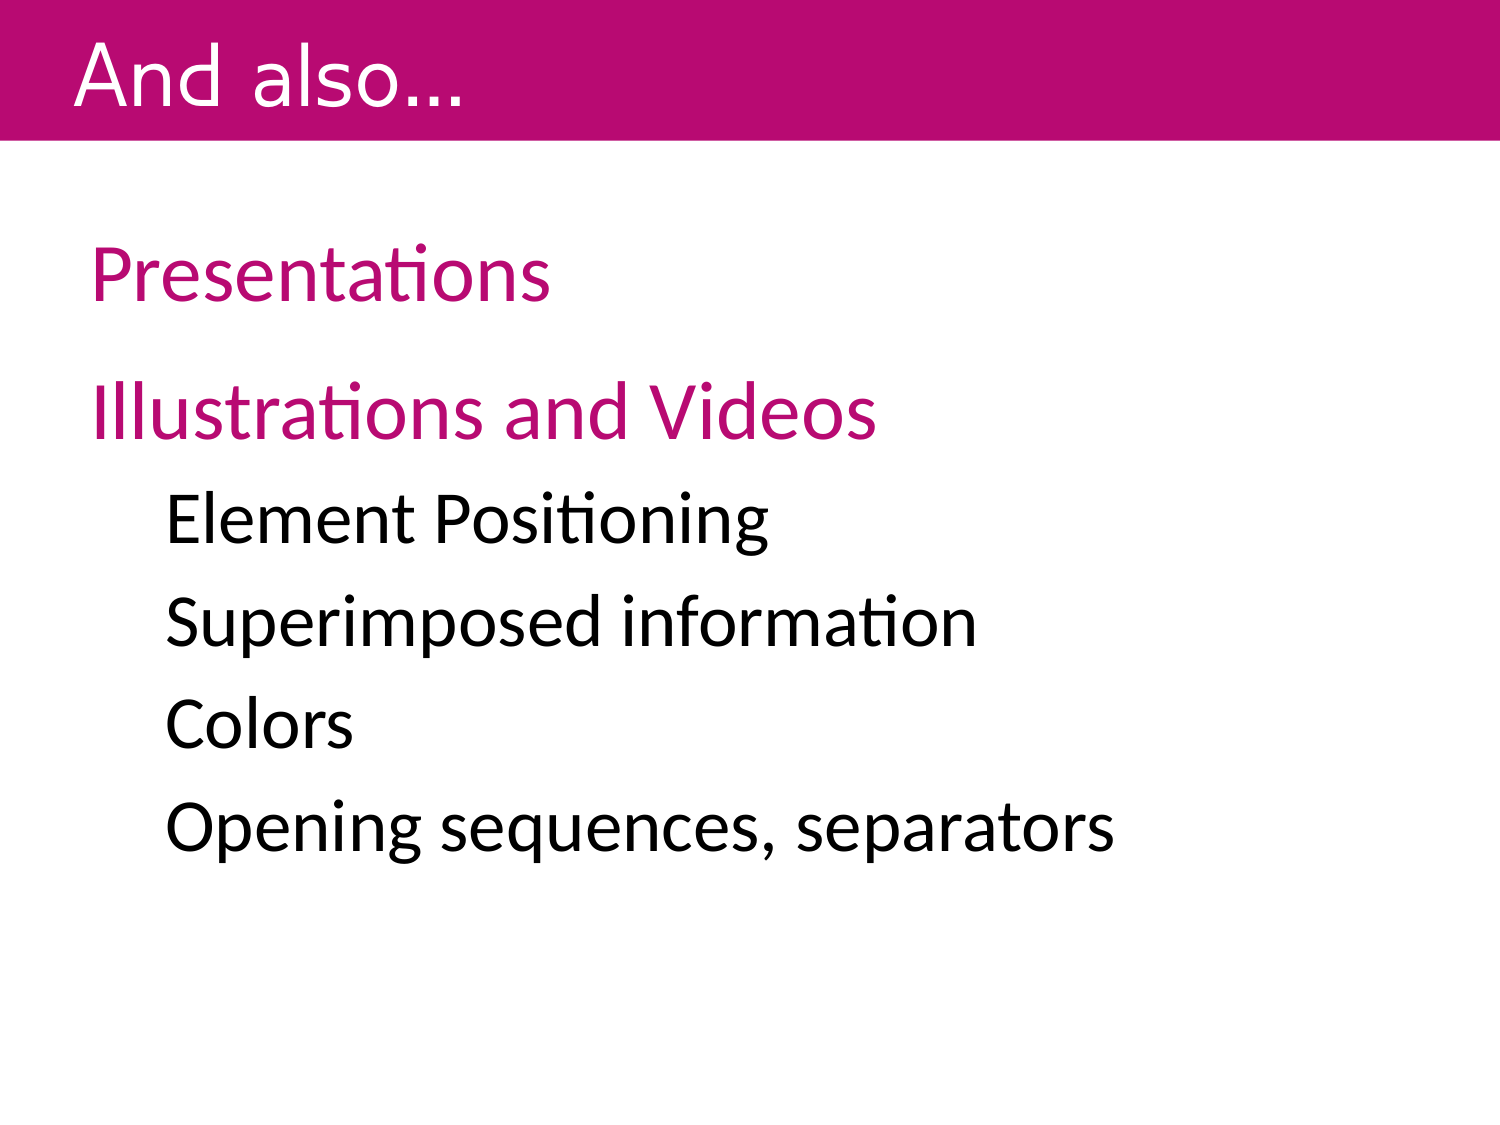

# And also…
Presentations
Illustrations and Videos
Element Positioning
Superimposed information
Colors
Opening sequences, separators